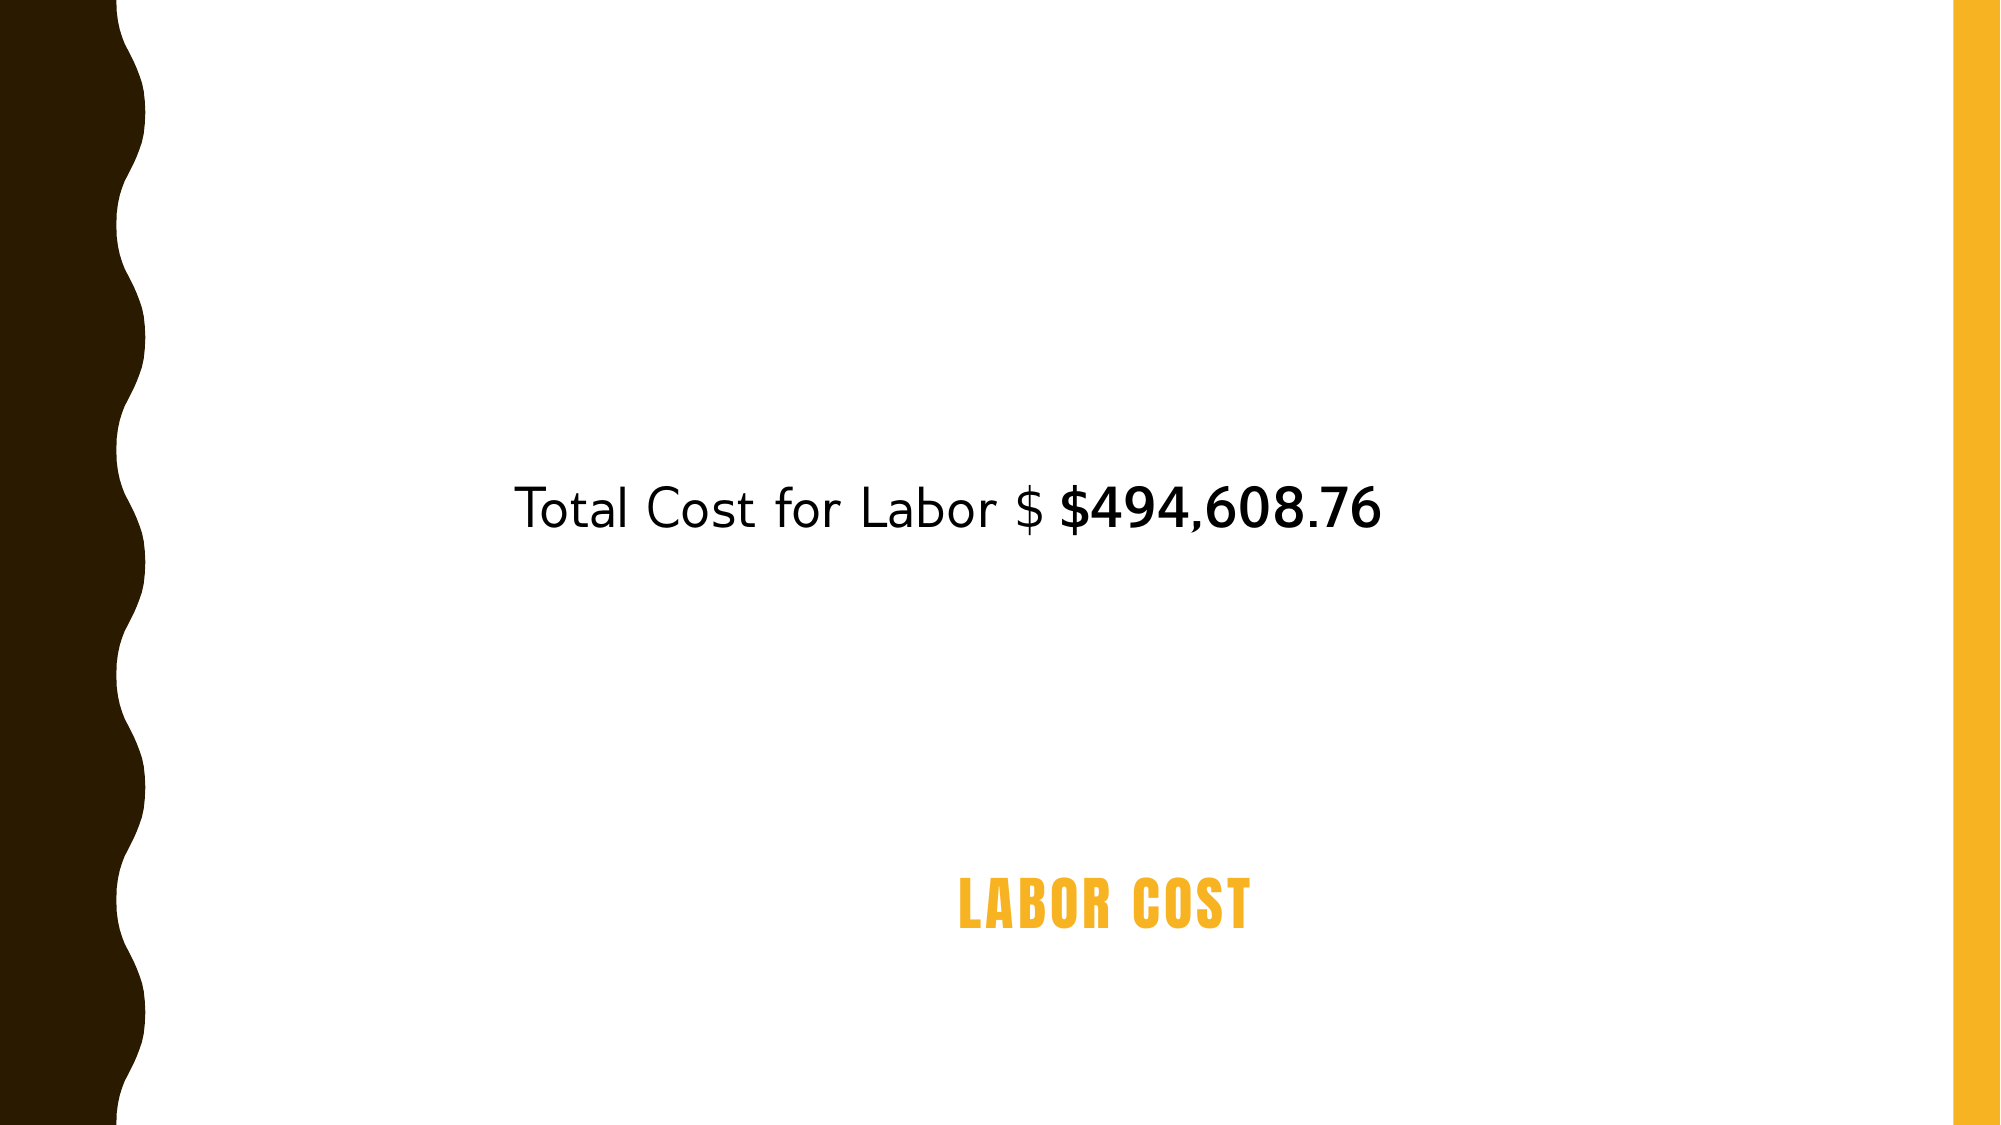

Labor Cost
 -

Total Cost for Labor $ $494,608.76